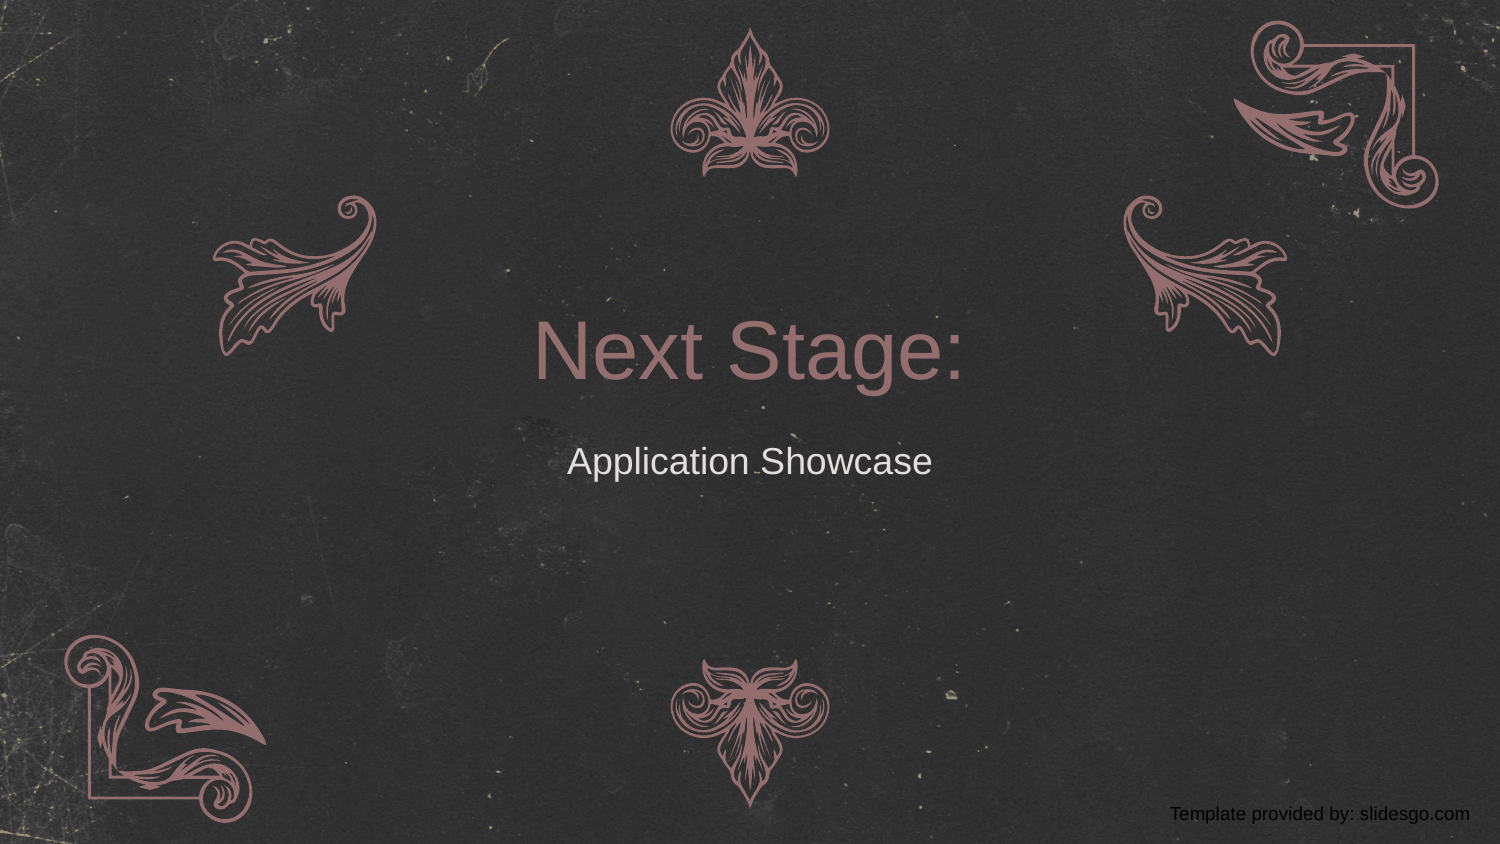

# Next Stage:

Application Showcase

Template provided by: slidesgo.com